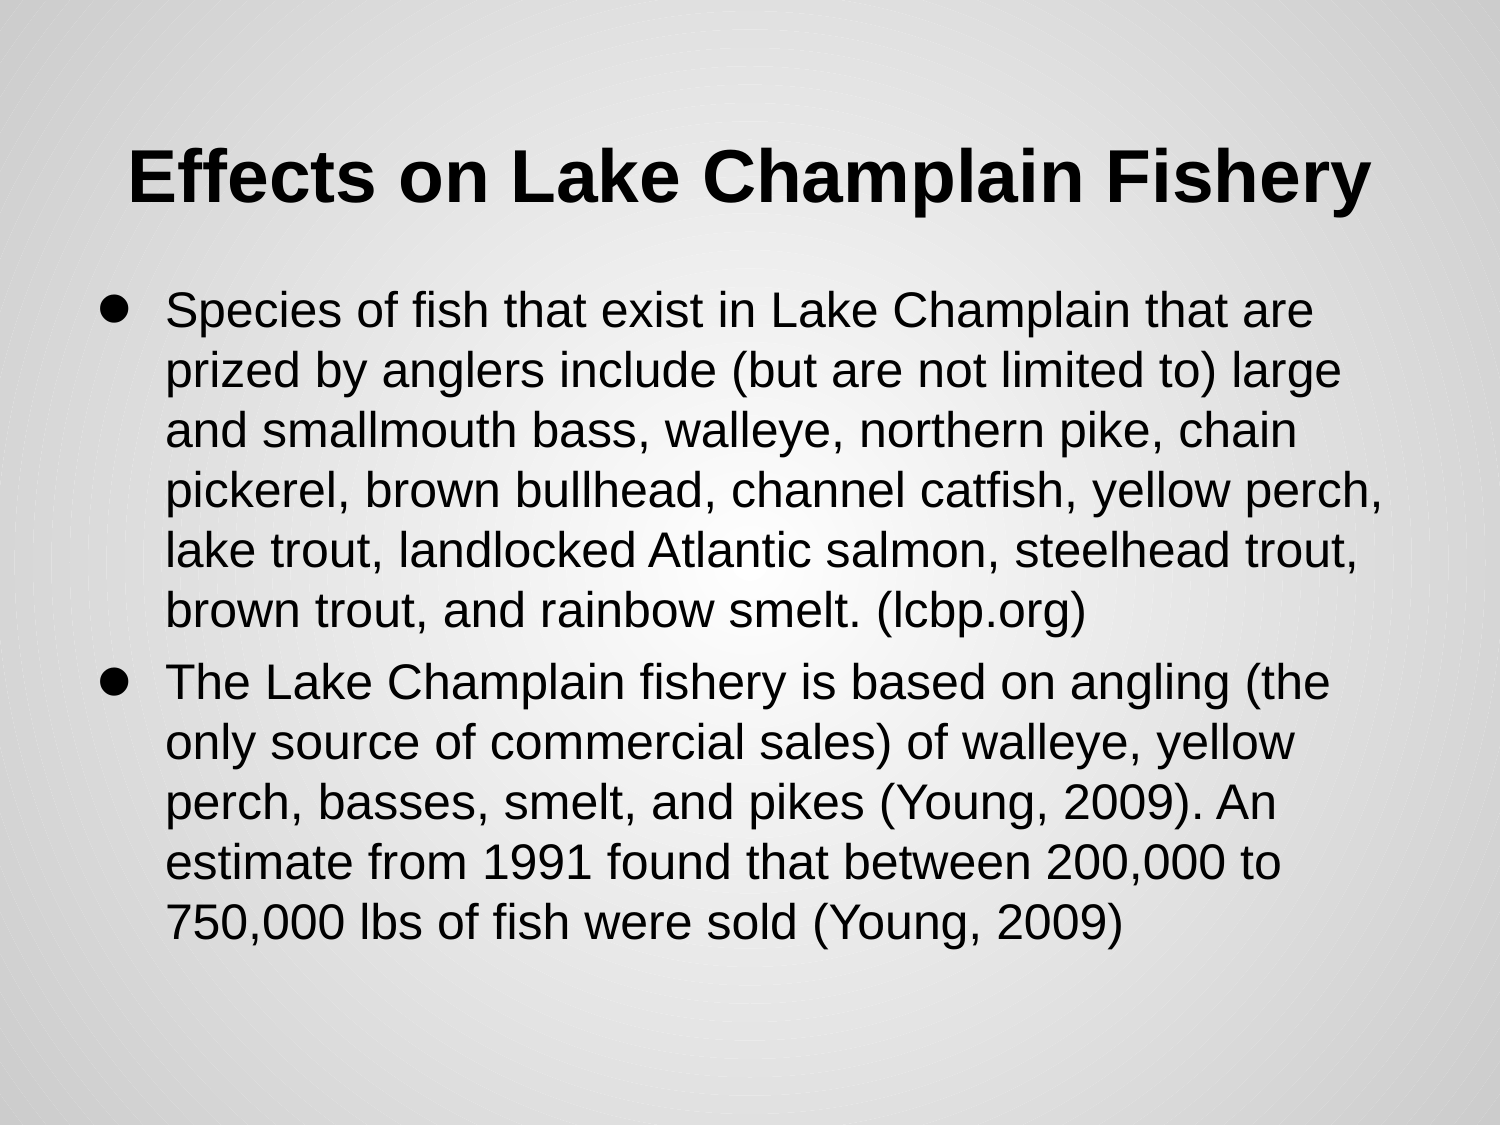

# Effects on Lake Champlain Fishery
Species of fish that exist in Lake Champlain that are prized by anglers include (but are not limited to) large and smallmouth bass, walleye, northern pike, chain pickerel, brown bullhead, channel catfish, yellow perch, lake trout, landlocked Atlantic salmon, steelhead trout, brown trout, and rainbow smelt. (lcbp.org)
The Lake Champlain fishery is based on angling (the only source of commercial sales) of walleye, yellow perch, basses, smelt, and pikes (Young, 2009). An estimate from 1991 found that between 200,000 to 750,000 lbs of fish were sold (Young, 2009)